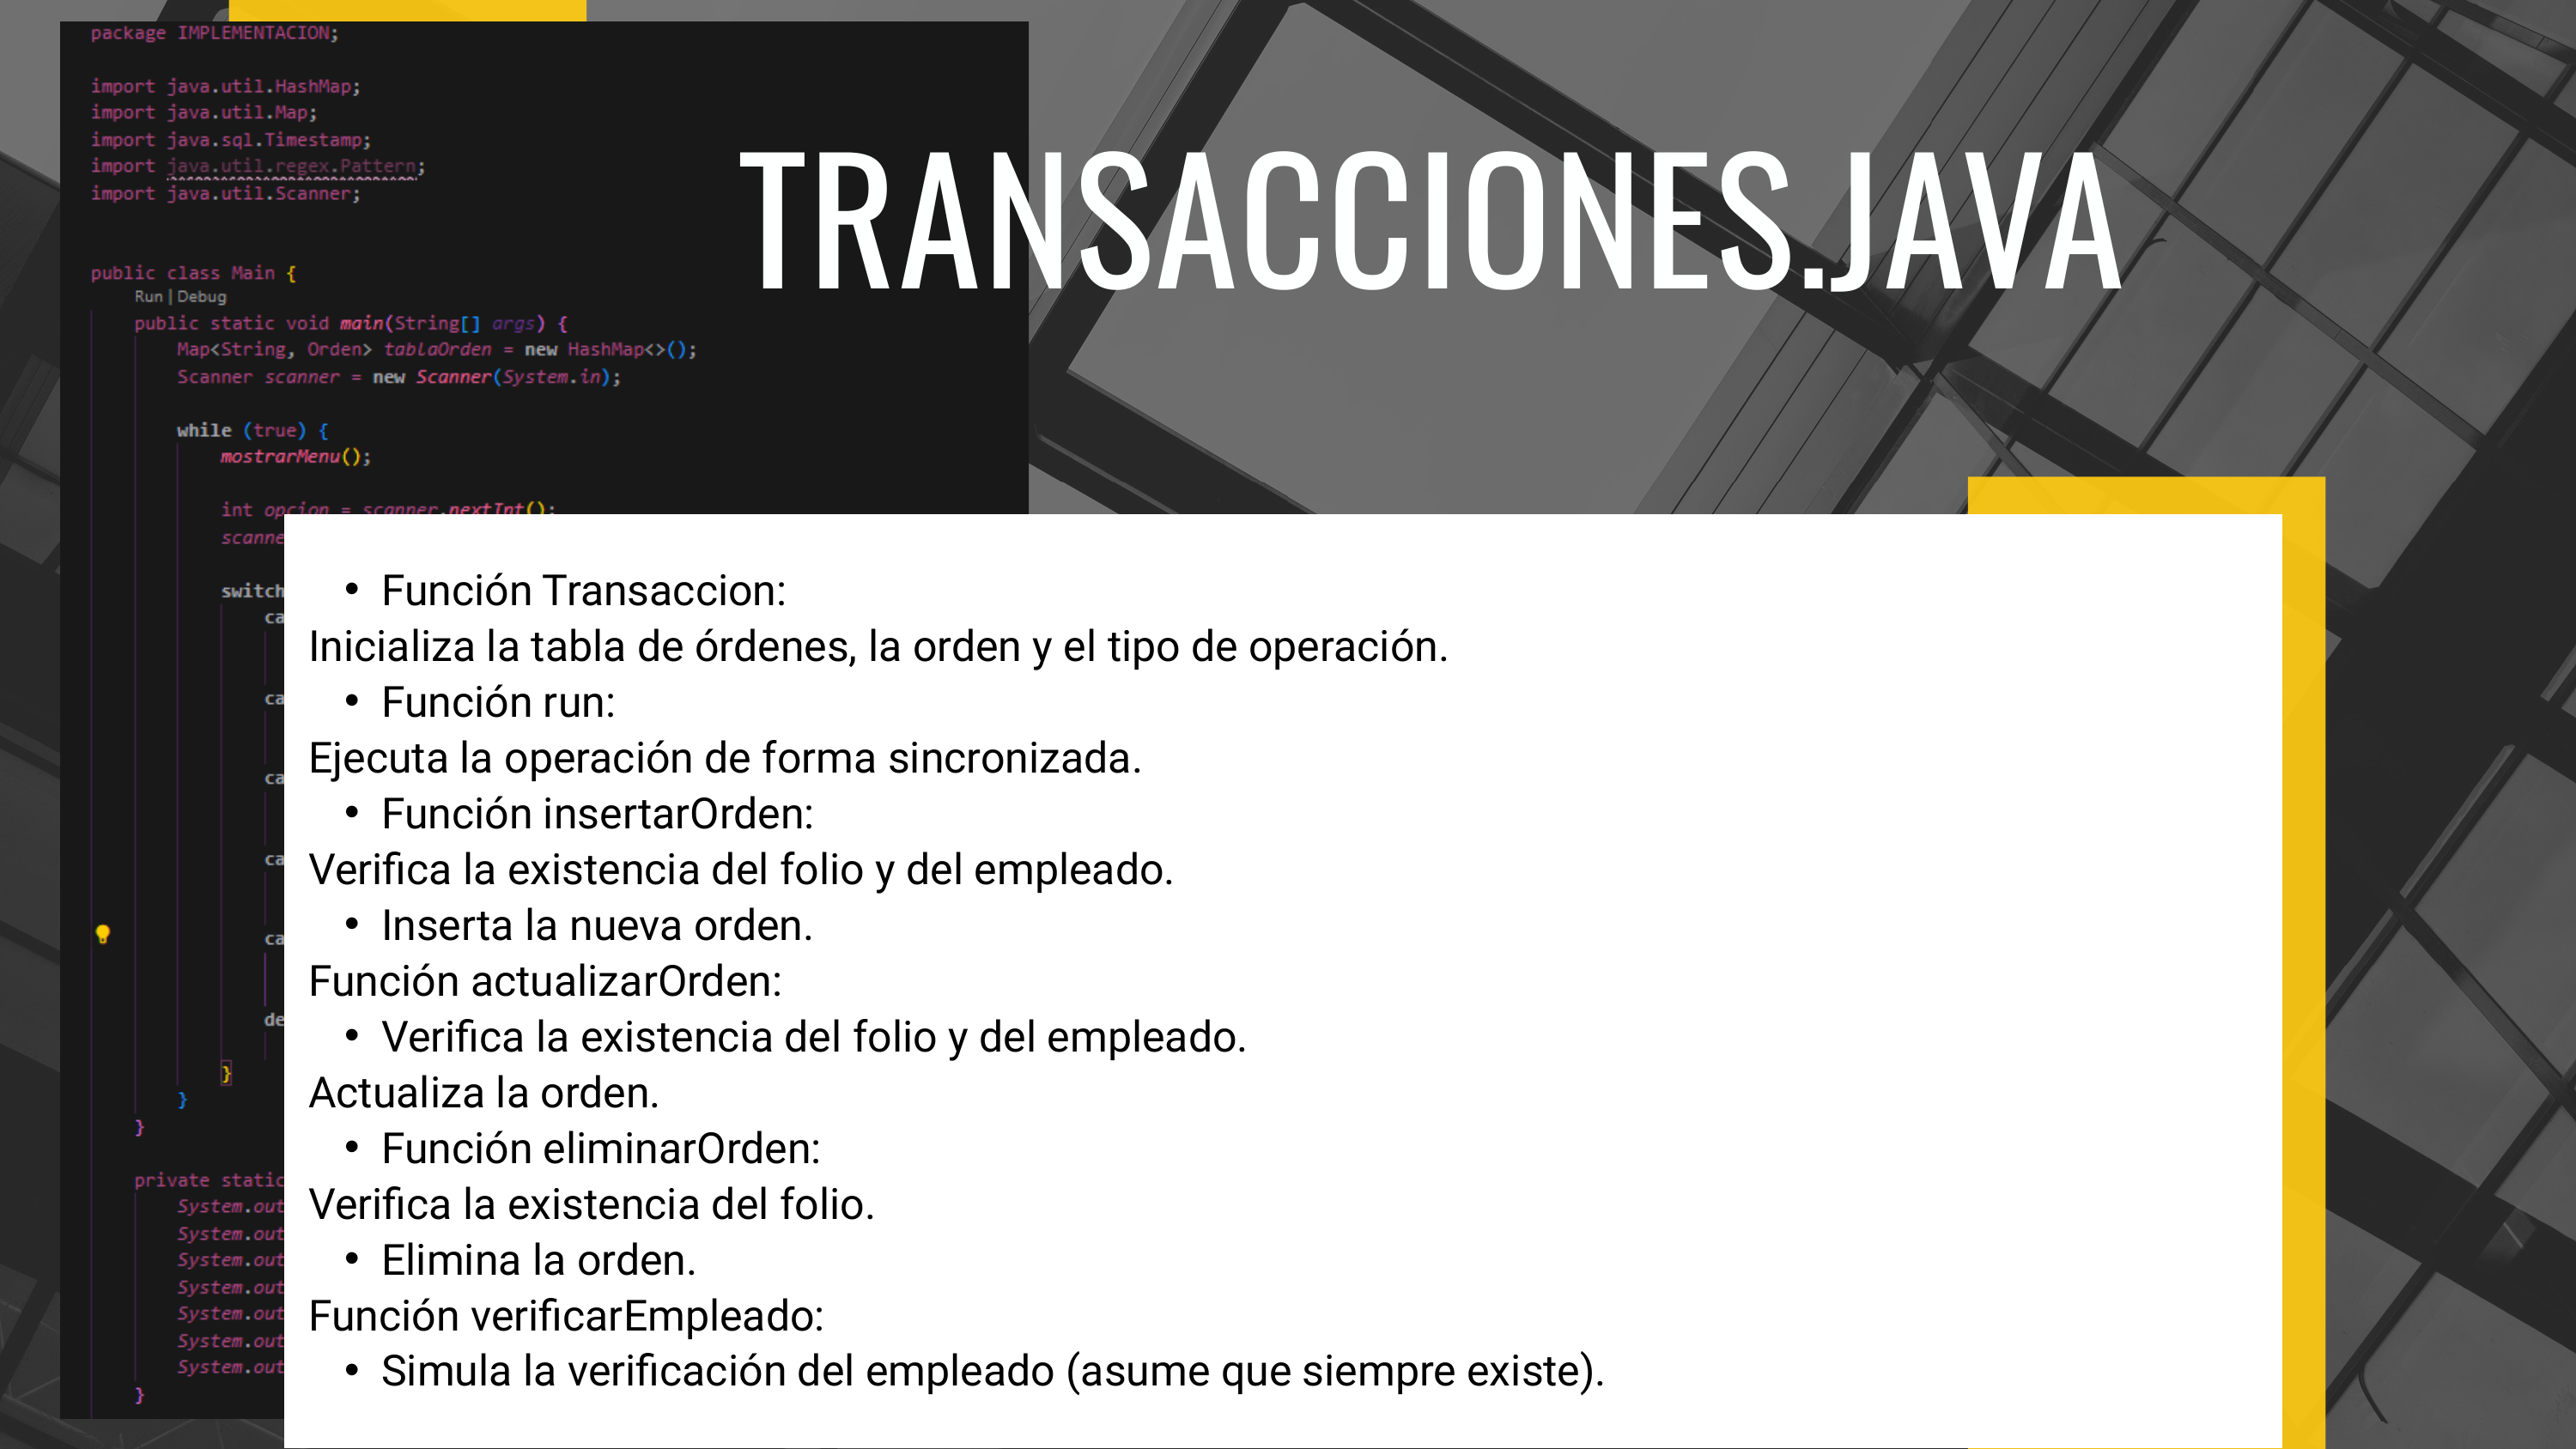

TRANSACCIONES.JAVA

Función Transaccion:
Inicializa la tabla de órdenes, la orden y el tipo de operación.
Función run:
Ejecuta la operación de forma sincronizada.
Función insertarOrden:
Verifica la existencia del folio y del empleado.
Inserta la nueva orden.
Función actualizarOrden:
Verifica la existencia del folio y del empleado.
Actualiza la orden.
Función eliminarOrden:
Verifica la existencia del folio.
Elimina la orden.
Función verificarEmpleado:
Simula la verificación del empleado (asume que siempre existe).